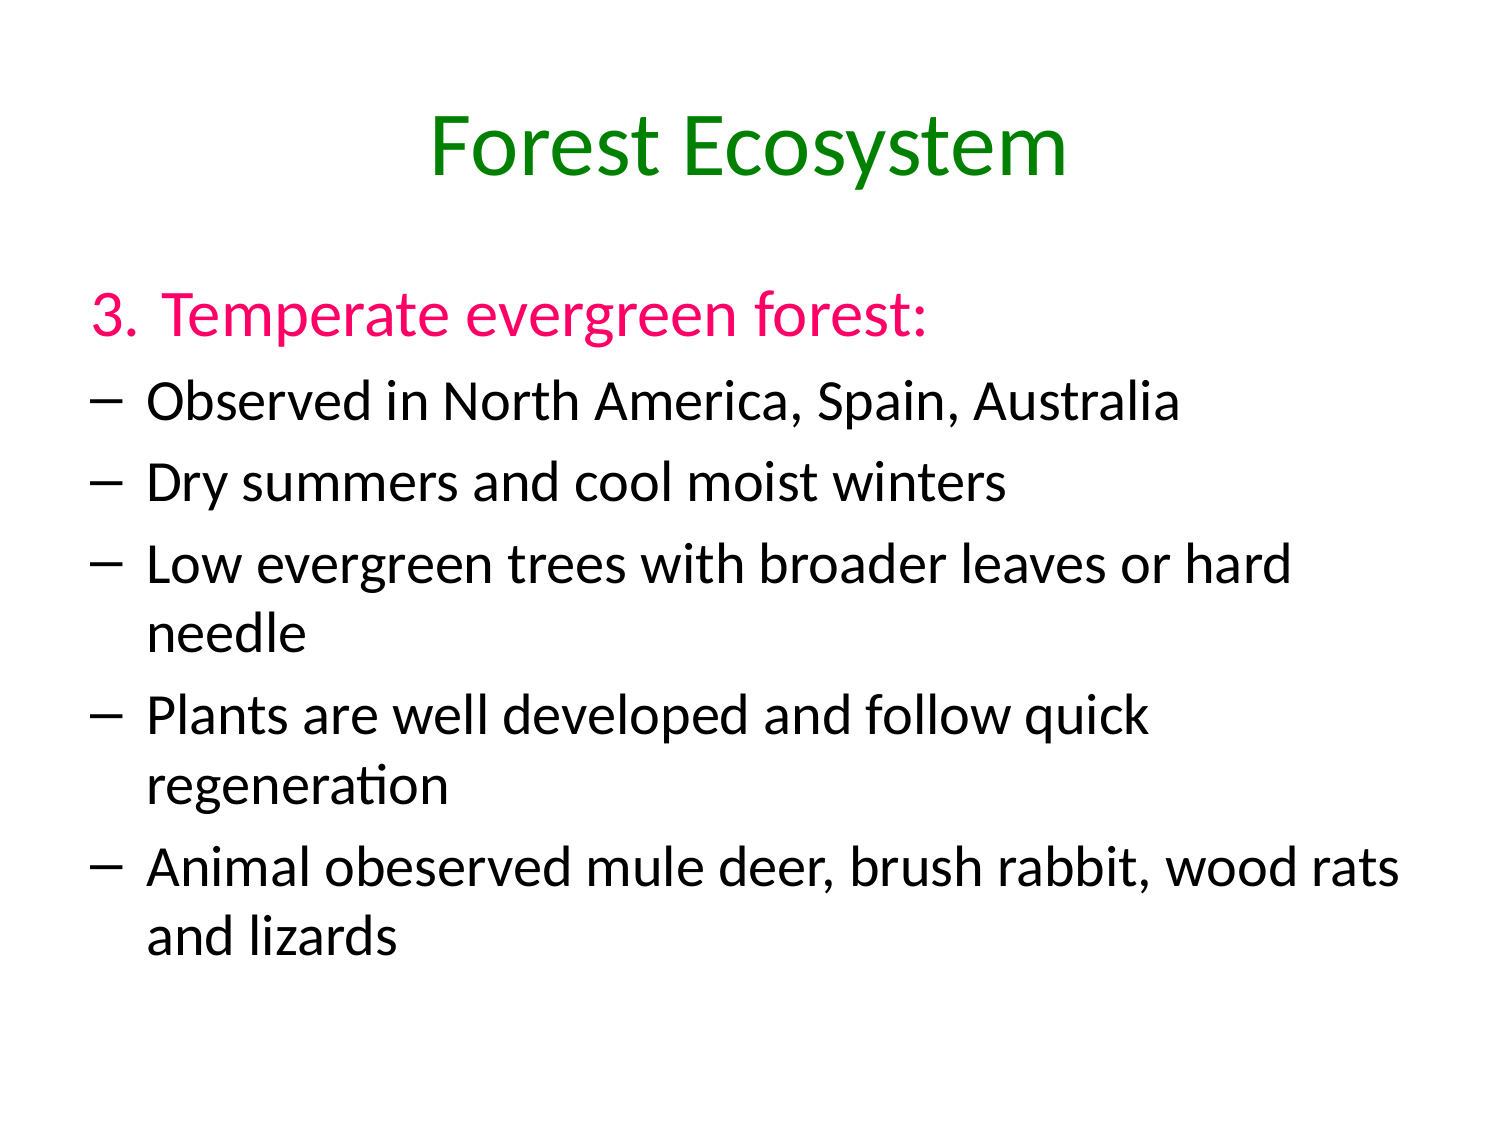

# Forest Ecosystem
3.	 Temperate evergreen forest:
Observed in North America, Spain, Australia
Dry summers and cool moist winters
Low evergreen trees with broader leaves or hard needle
Plants are well developed and follow quick regeneration
Animal obeserved mule deer, brush rabbit, wood rats and lizards